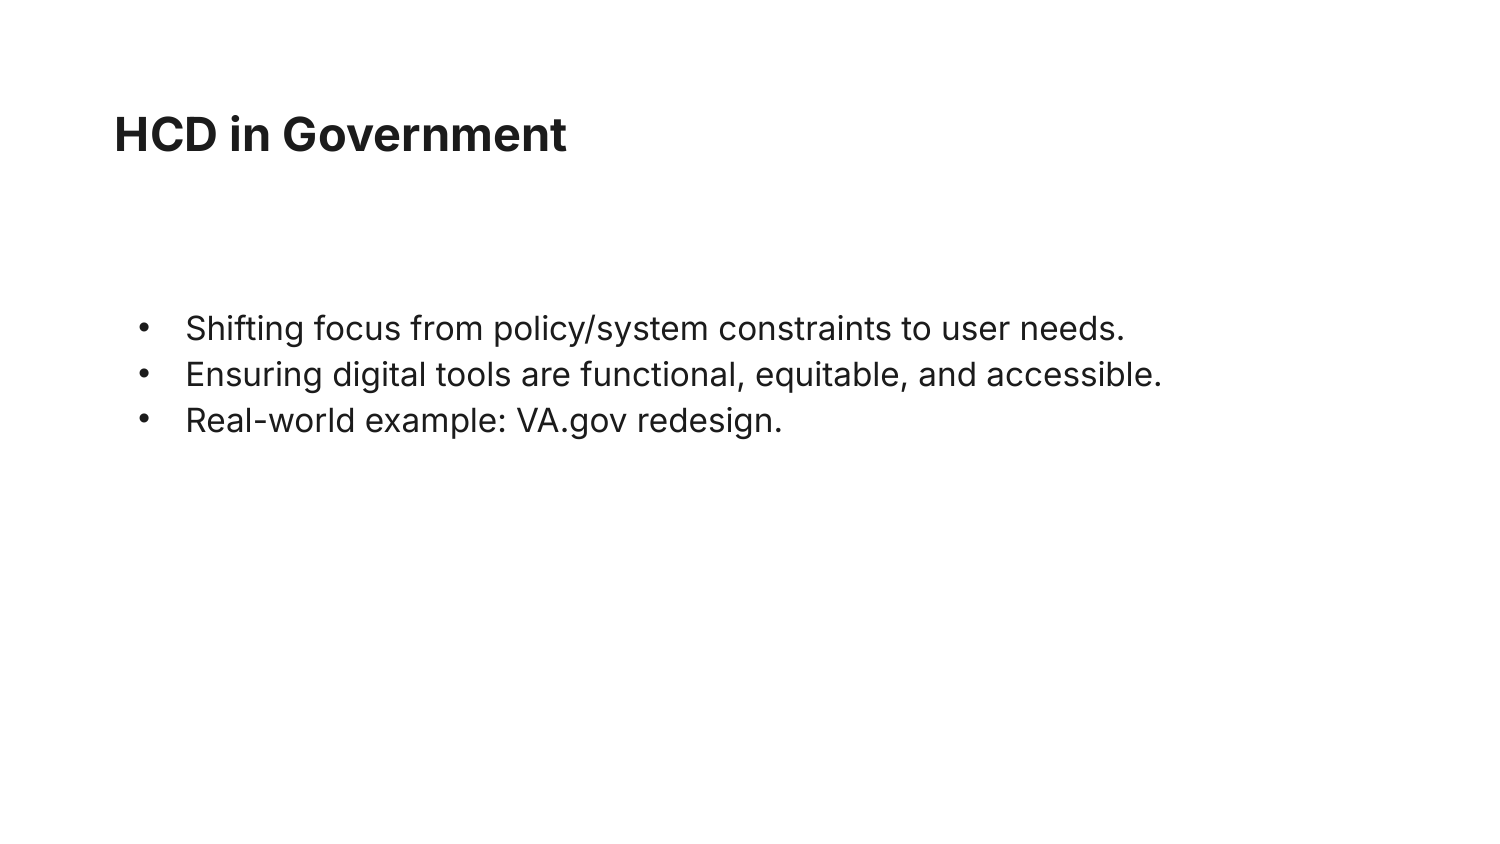

HCD in Government
Shifting focus from policy/system constraints to user needs.
Ensuring digital tools are functional, equitable, and accessible.
Real-world example: VA.gov redesign.